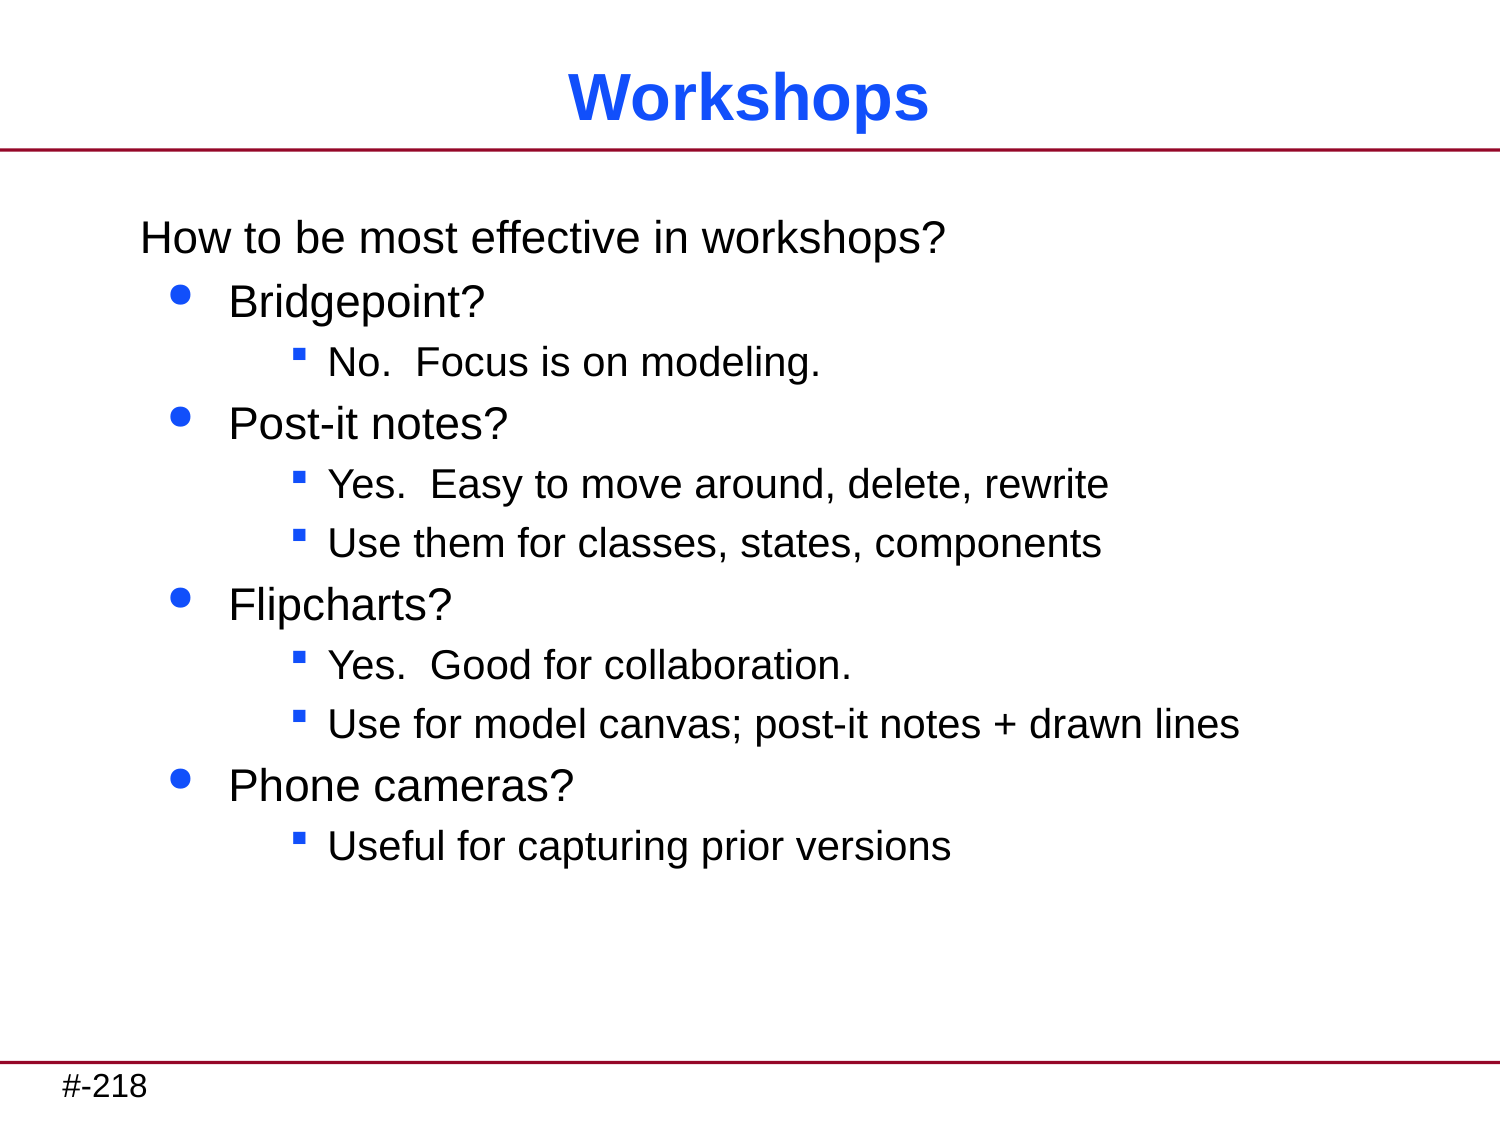

# Workshops
How to be most effective in workshops?
Bridgepoint?
No.  Focus is on modeling.
Post-it notes?
Yes.  Easy to move around, delete, rewrite
Use them for classes, states, components
Flipcharts?
Yes.  Good for collaboration.
Use for model canvas; post-it notes + drawn lines
Phone cameras?
Useful for capturing prior versions